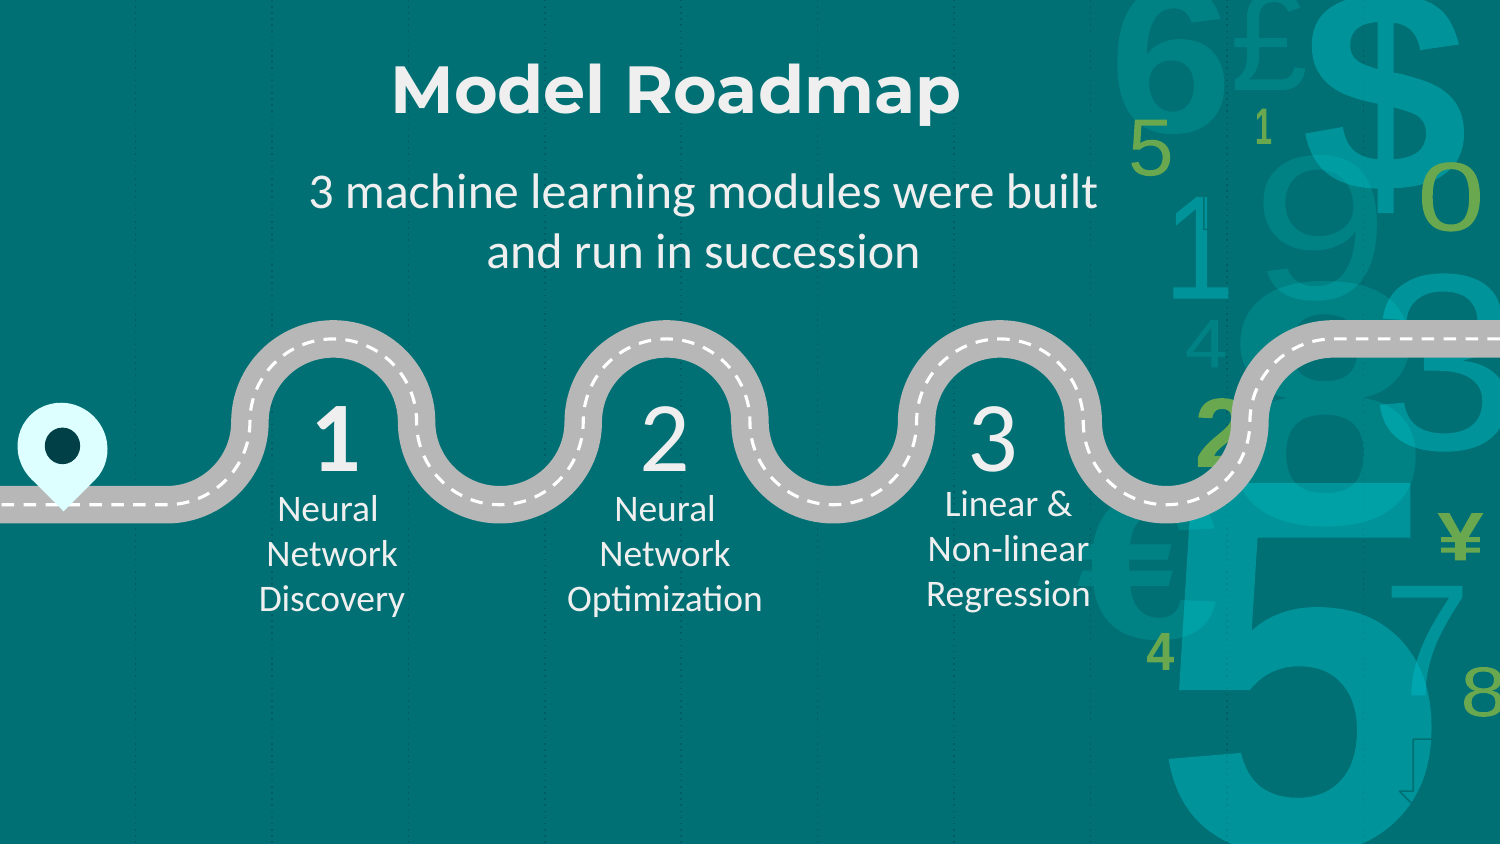

Model Roadmap
3 machine learning modules were built
and run in succession
5

1
2
3
Linear &
Non-linear
Regression
Neural
Network
Discovery
Neural
Network
Optimization